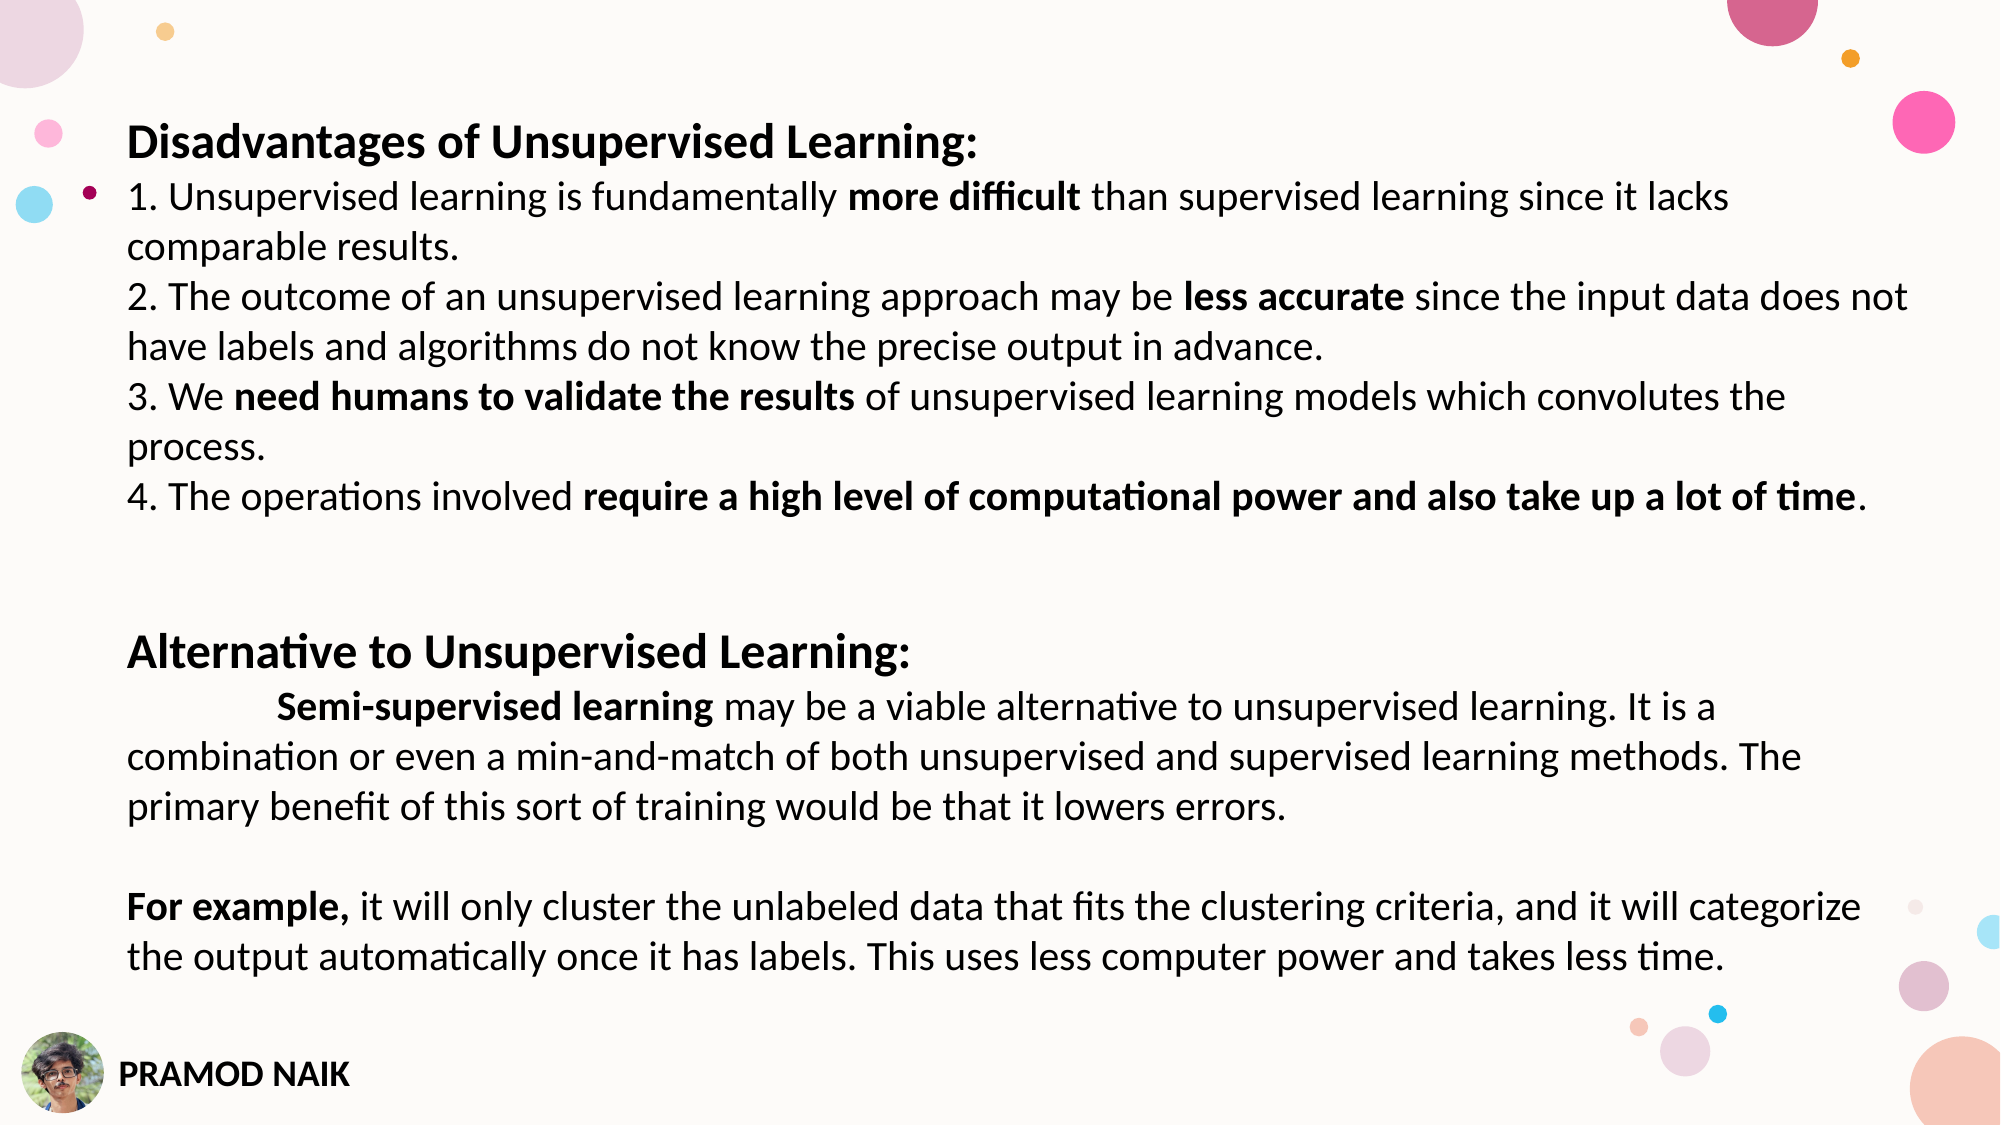

Disadvantages of Unsupervised Learning:
1. Unsupervised learning is fundamentally more difficult than supervised learning since it lacks comparable results.
2. The outcome of an unsupervised learning approach may be less accurate since the input data does not have labels and algorithms do not know the precise output in advance.
3. We need humans to validate the results of unsupervised learning models which convolutes the process.
4. The operations involved require a high level of computational power and also take up a lot of time.

Alternative to Unsupervised Learning:
	Semi-supervised learning may be a viable alternative to unsupervised learning. It is a combination or even a min-and-match of both unsupervised and supervised learning methods. The primary benefit of this sort of training would be that it lowers errors.

For example, it will only cluster the unlabeled data that fits the clustering criteria, and it will categorize the output automatically once it has labels. This uses less computer power and takes less time.